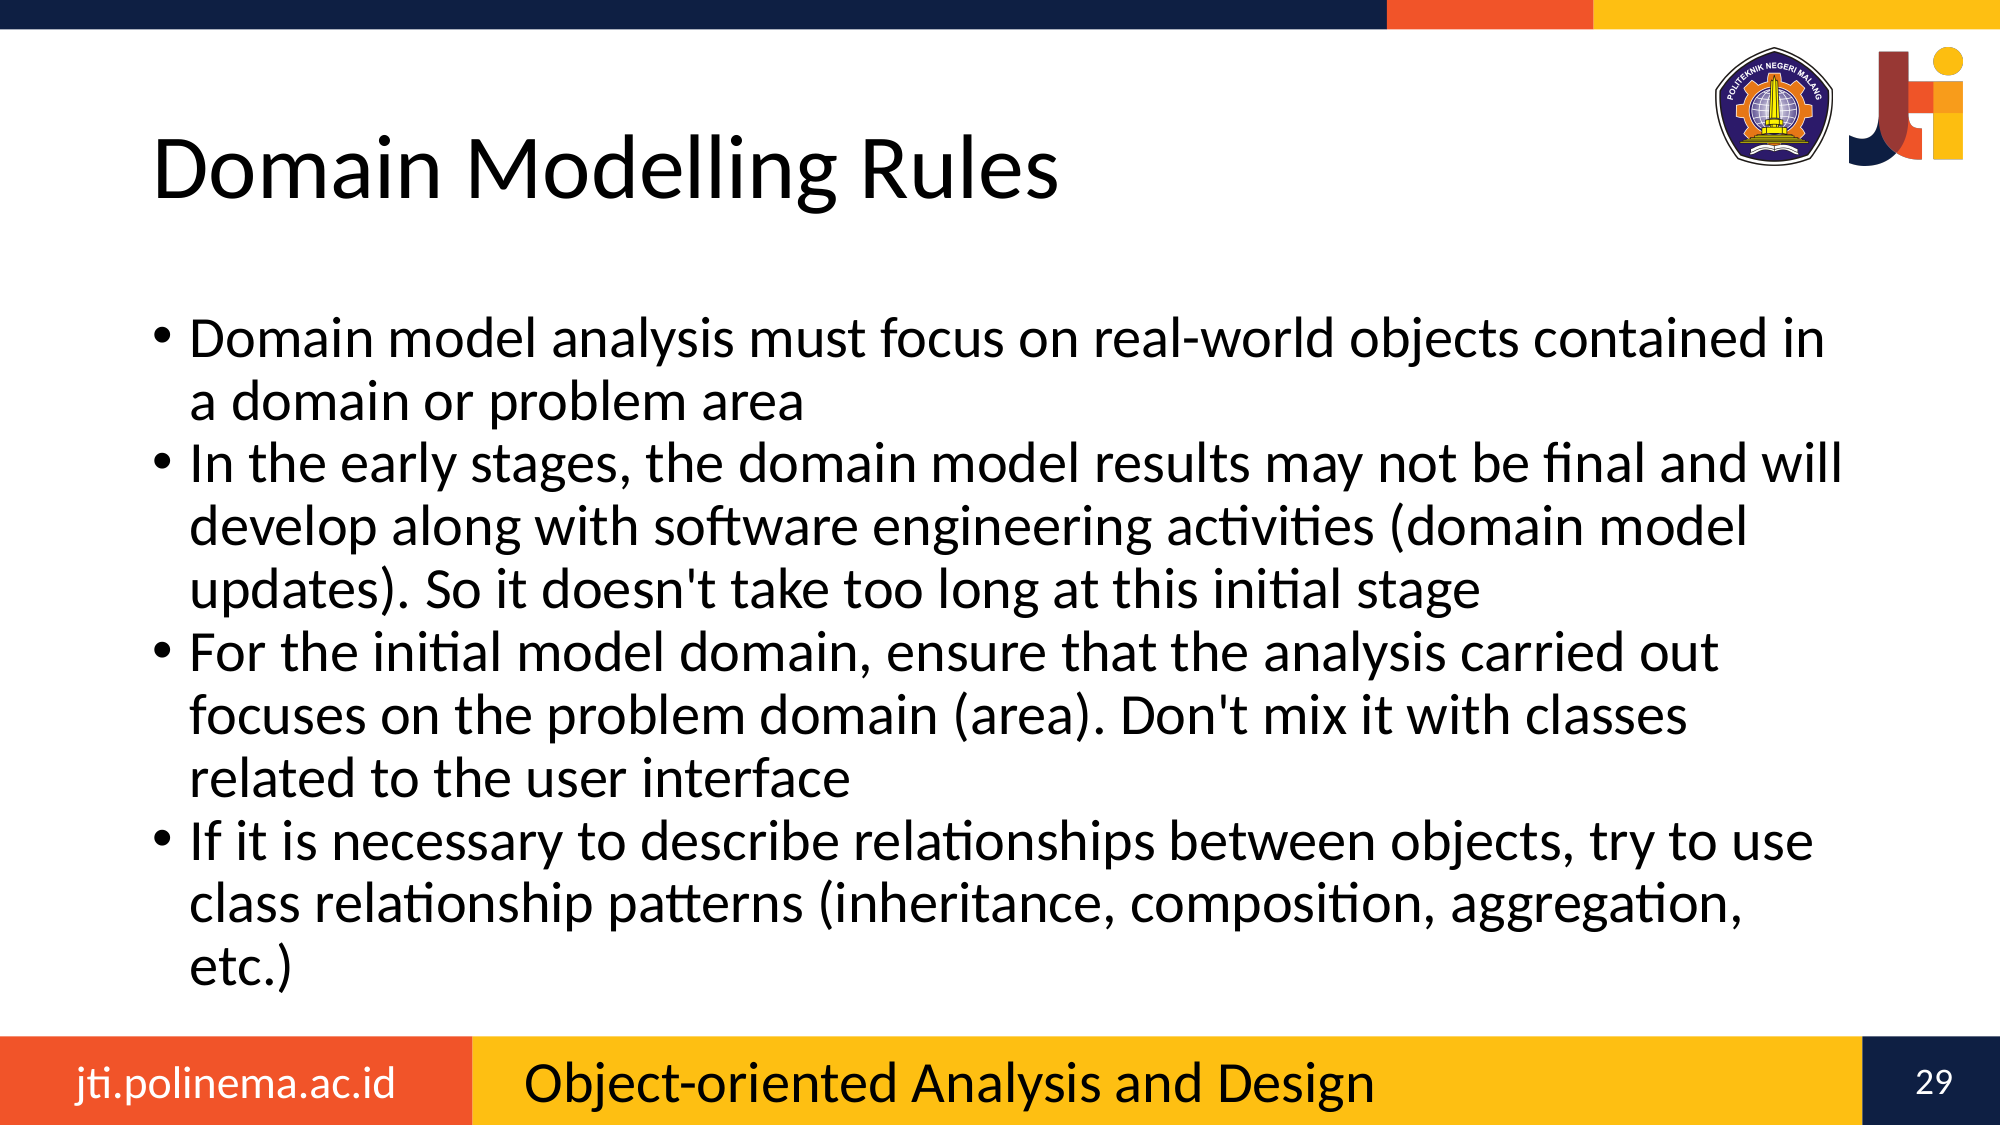

# Domain Modelling Rules
Domain model analysis must focus on real-world objects contained in a domain or problem area
In the early stages, the domain model results may not be final and will develop along with software engineering activities (domain model updates). So it doesn't take too long at this initial stage
For the initial model domain, ensure that the analysis carried out focuses on the problem domain (area). Don't mix it with classes related to the user interface
If it is necessary to describe relationships between objects, try to use class relationship patterns (inheritance, composition, aggregation, etc.)
29